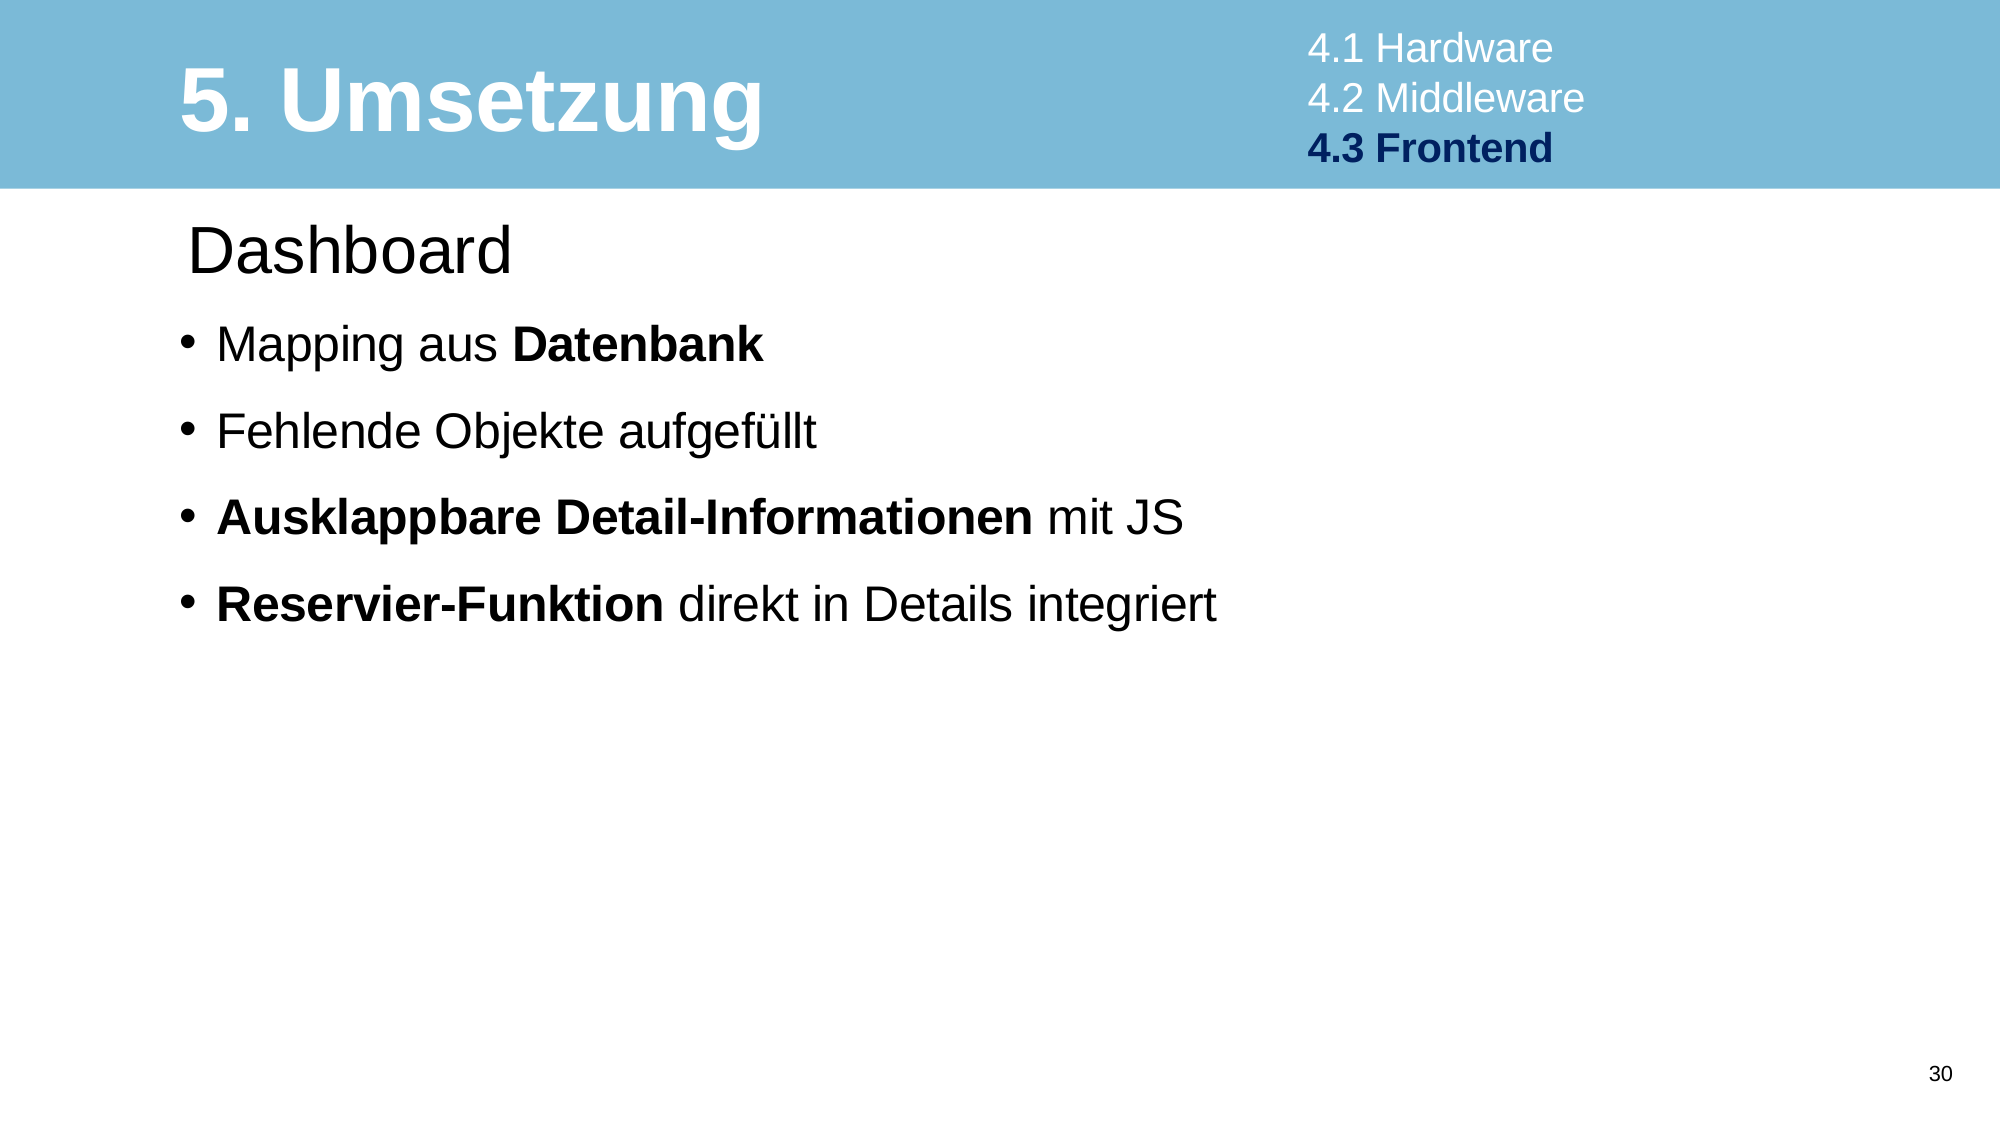

4.1 Hardware
4.2 Middleware
4.3 Frontend
# 5. Umsetzung
Dashboard
Mapping aus Datenbank
Fehlende Objekte aufgefüllt
Ausklappbare Detail-Informationen mit JS
Reservier-Funktion direkt in Details integriert

30